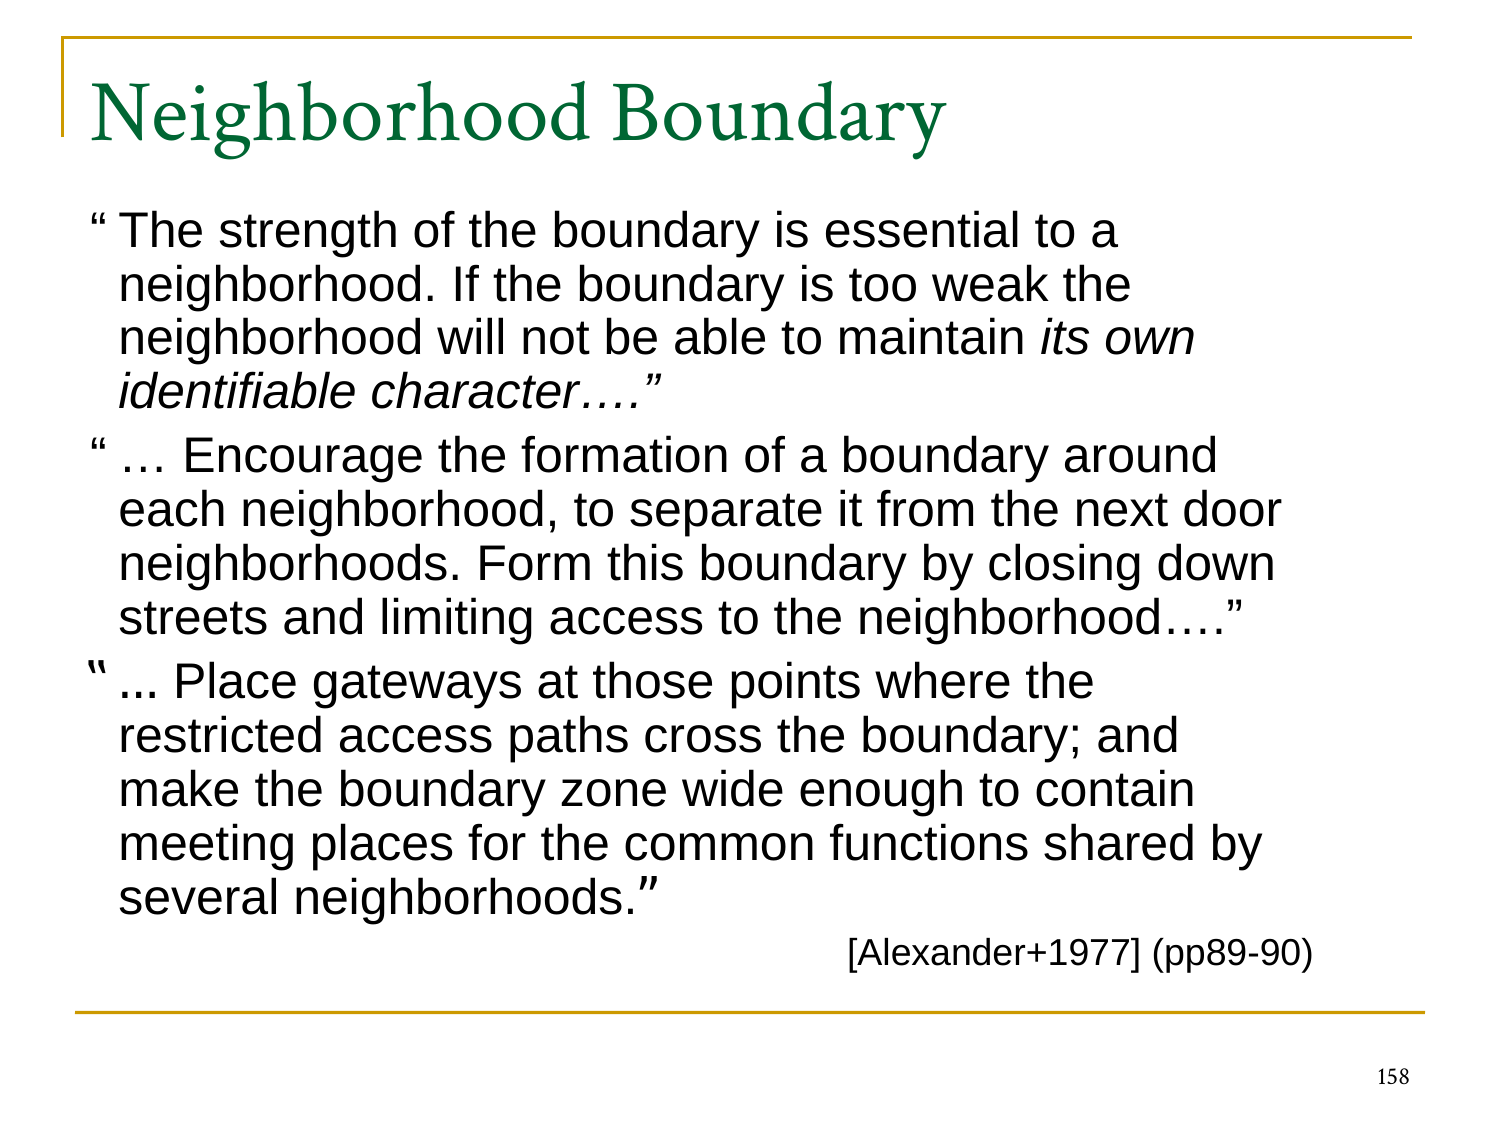

# Neighborhood Boundary
“	The strength of the boundary is essential to a neighborhood. If the boundary is too weak the neighborhood will not be able to maintain its own identifiable character….”
“	… Encourage the formation of a boundary around each neighborhood, to separate it from the next door neighborhoods. Form this boundary by closing down streets and limiting access to the neighborhood….”
“	… Place gateways at those points where the restricted access paths cross the boundary; and make the boundary zone wide enough to contain meeting places for the common functions shared by several neighborhoods.”
[Alexander+1977] (pp89-90)
158